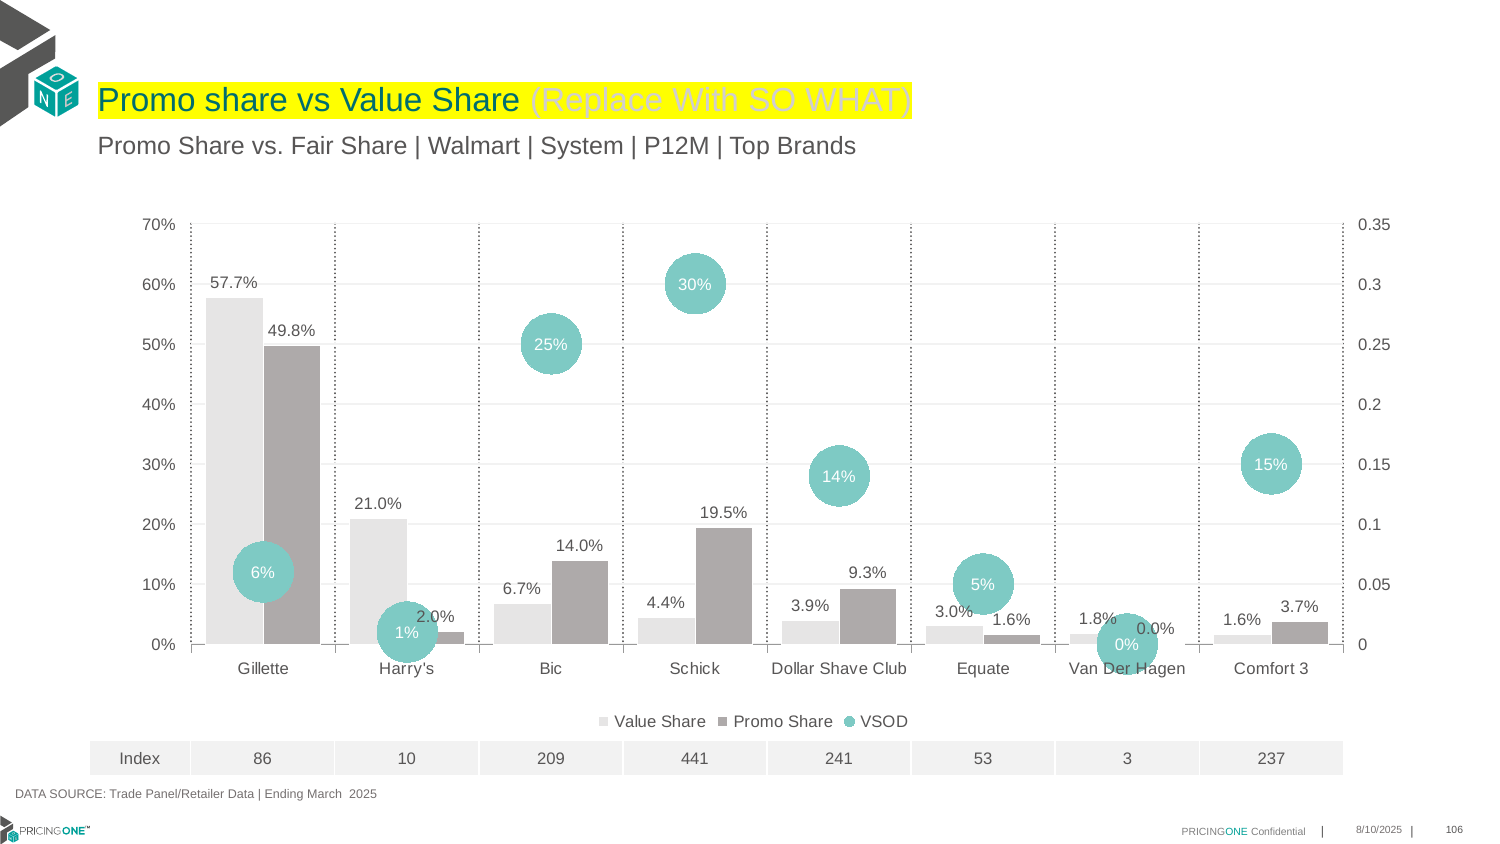

# Promo share vs Value Share (Replace With SO WHAT)
Promo Share vs. Fair Share | Walmart | System | P12M | Top Brands

### Chart

| Category | Value Share | Promo Share | VSOD |
|---|---|---|---|
| Gillette | 0.5766283300231397 | 0.49788122895873504 | 0.06 |
| Harry's | 0.20956447897778954 | 0.02044842664406541 | 0.01 |
| Bic | 0.06674436960691292 | 0.13957026037713524 | 0.25 |
| Schick | 0.04415289411431308 | 0.19490866636224055 | 0.3 |
| Dollar Shave Club | 0.03873285847029581 | 0.09323757378821454 | 0.14 |
| Equate | 0.03008784789546858 | 0.015969418707204575 | 0.05 |
| Van Der Hagen | 0.01786491388394575 | 0.0004612790459836824 | 0.0 |
| Comfort 3 | 0.015812503419505446 | 0.03740739136839802 | 0.15 |
| Index | 86 | 10 | 209 | 441 | 241 | 53 | 3 | 237 |
| --- | --- | --- | --- | --- | --- | --- | --- | --- |
DATA SOURCE: Trade Panel/Retailer Data | Ending March  2025

8/10/2025
106